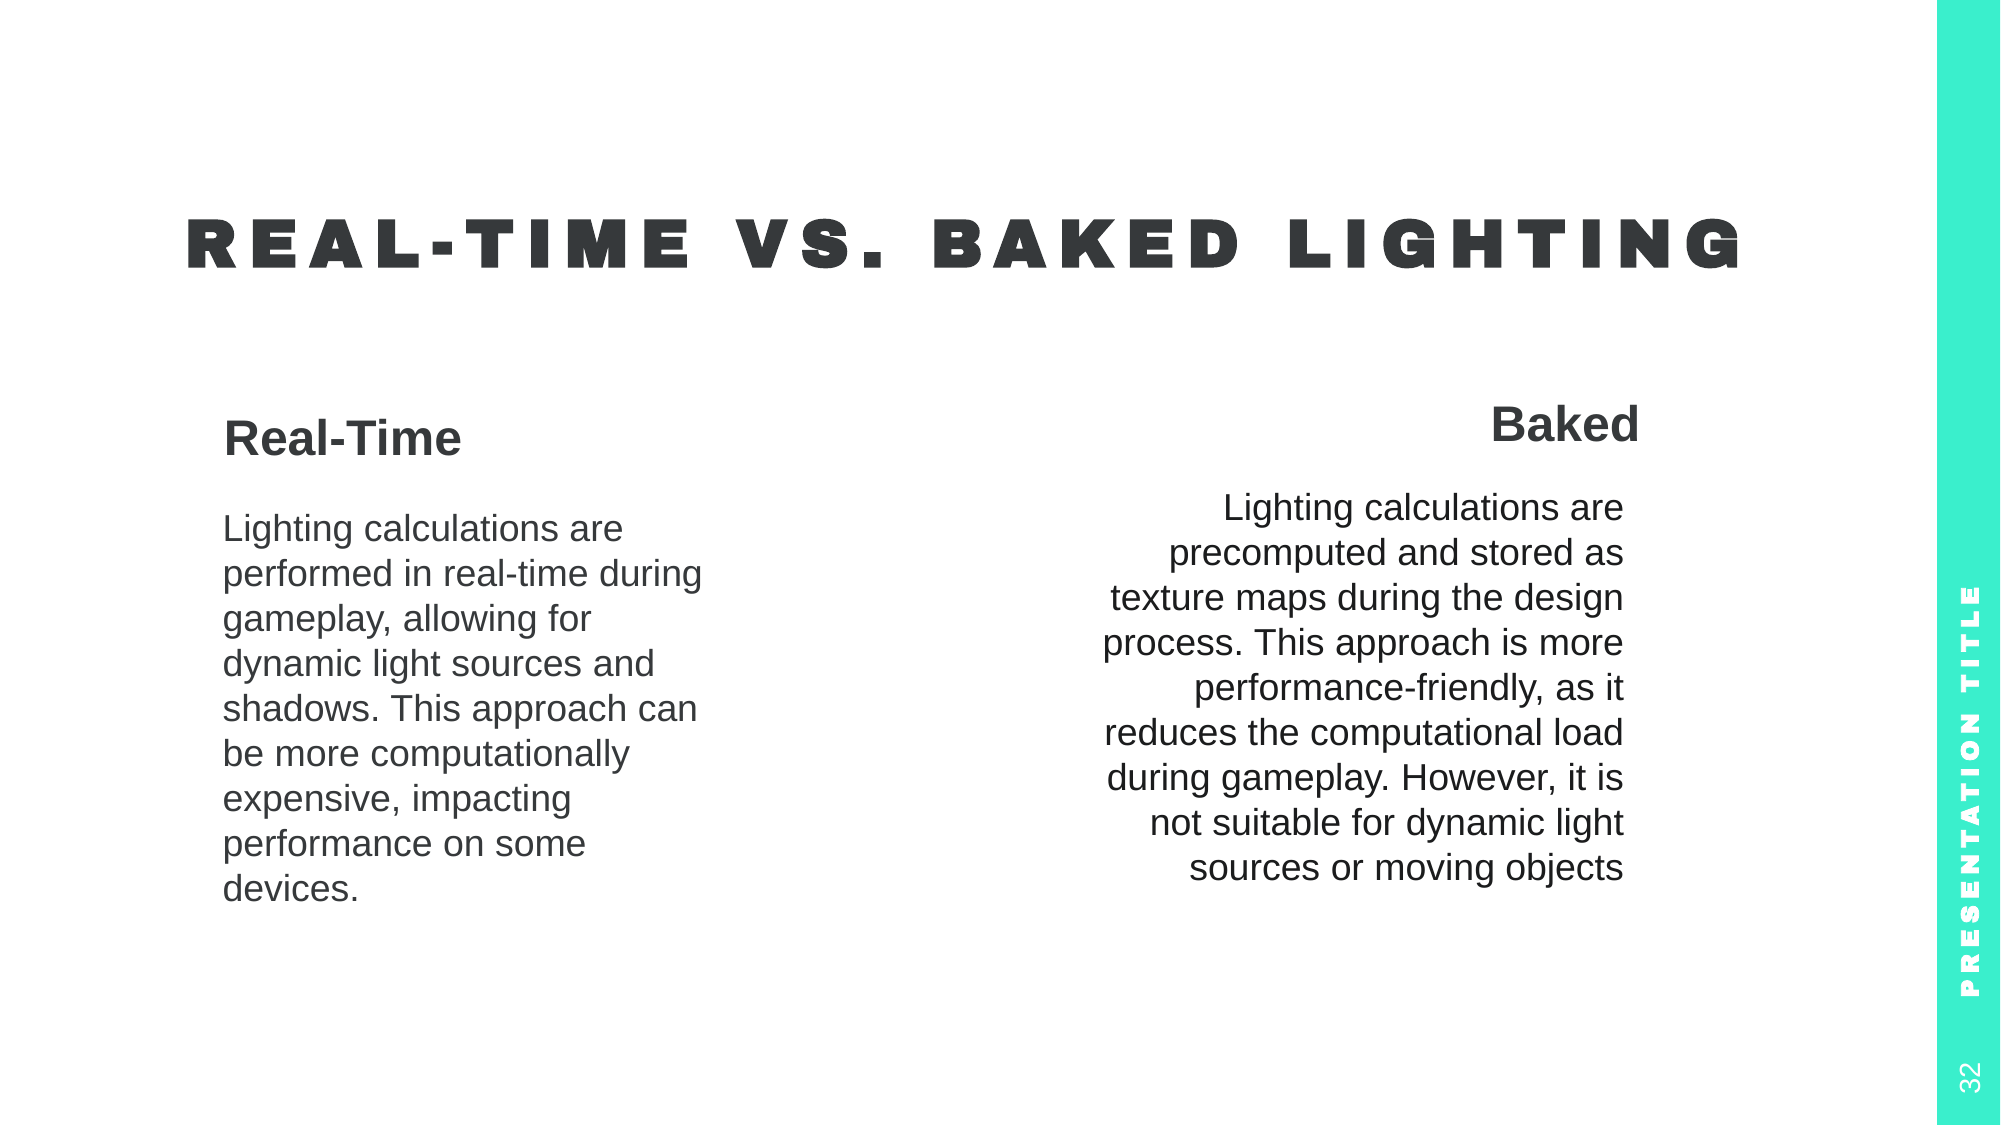

# Real-time vs. Baked Lighting
Baked
Real-Time
Presentation Title
Lighting calculations are performed in real-time during gameplay, allowing for dynamic light sources and shadows. This approach can be more computationally expensive, impacting performance on some devices.
 Lighting calculations are precomputed and stored as texture maps during the design process. This approach is more performance-friendly, as it reduces the computational load during gameplay. However, it is not suitable for dynamic light sources or moving objects
32